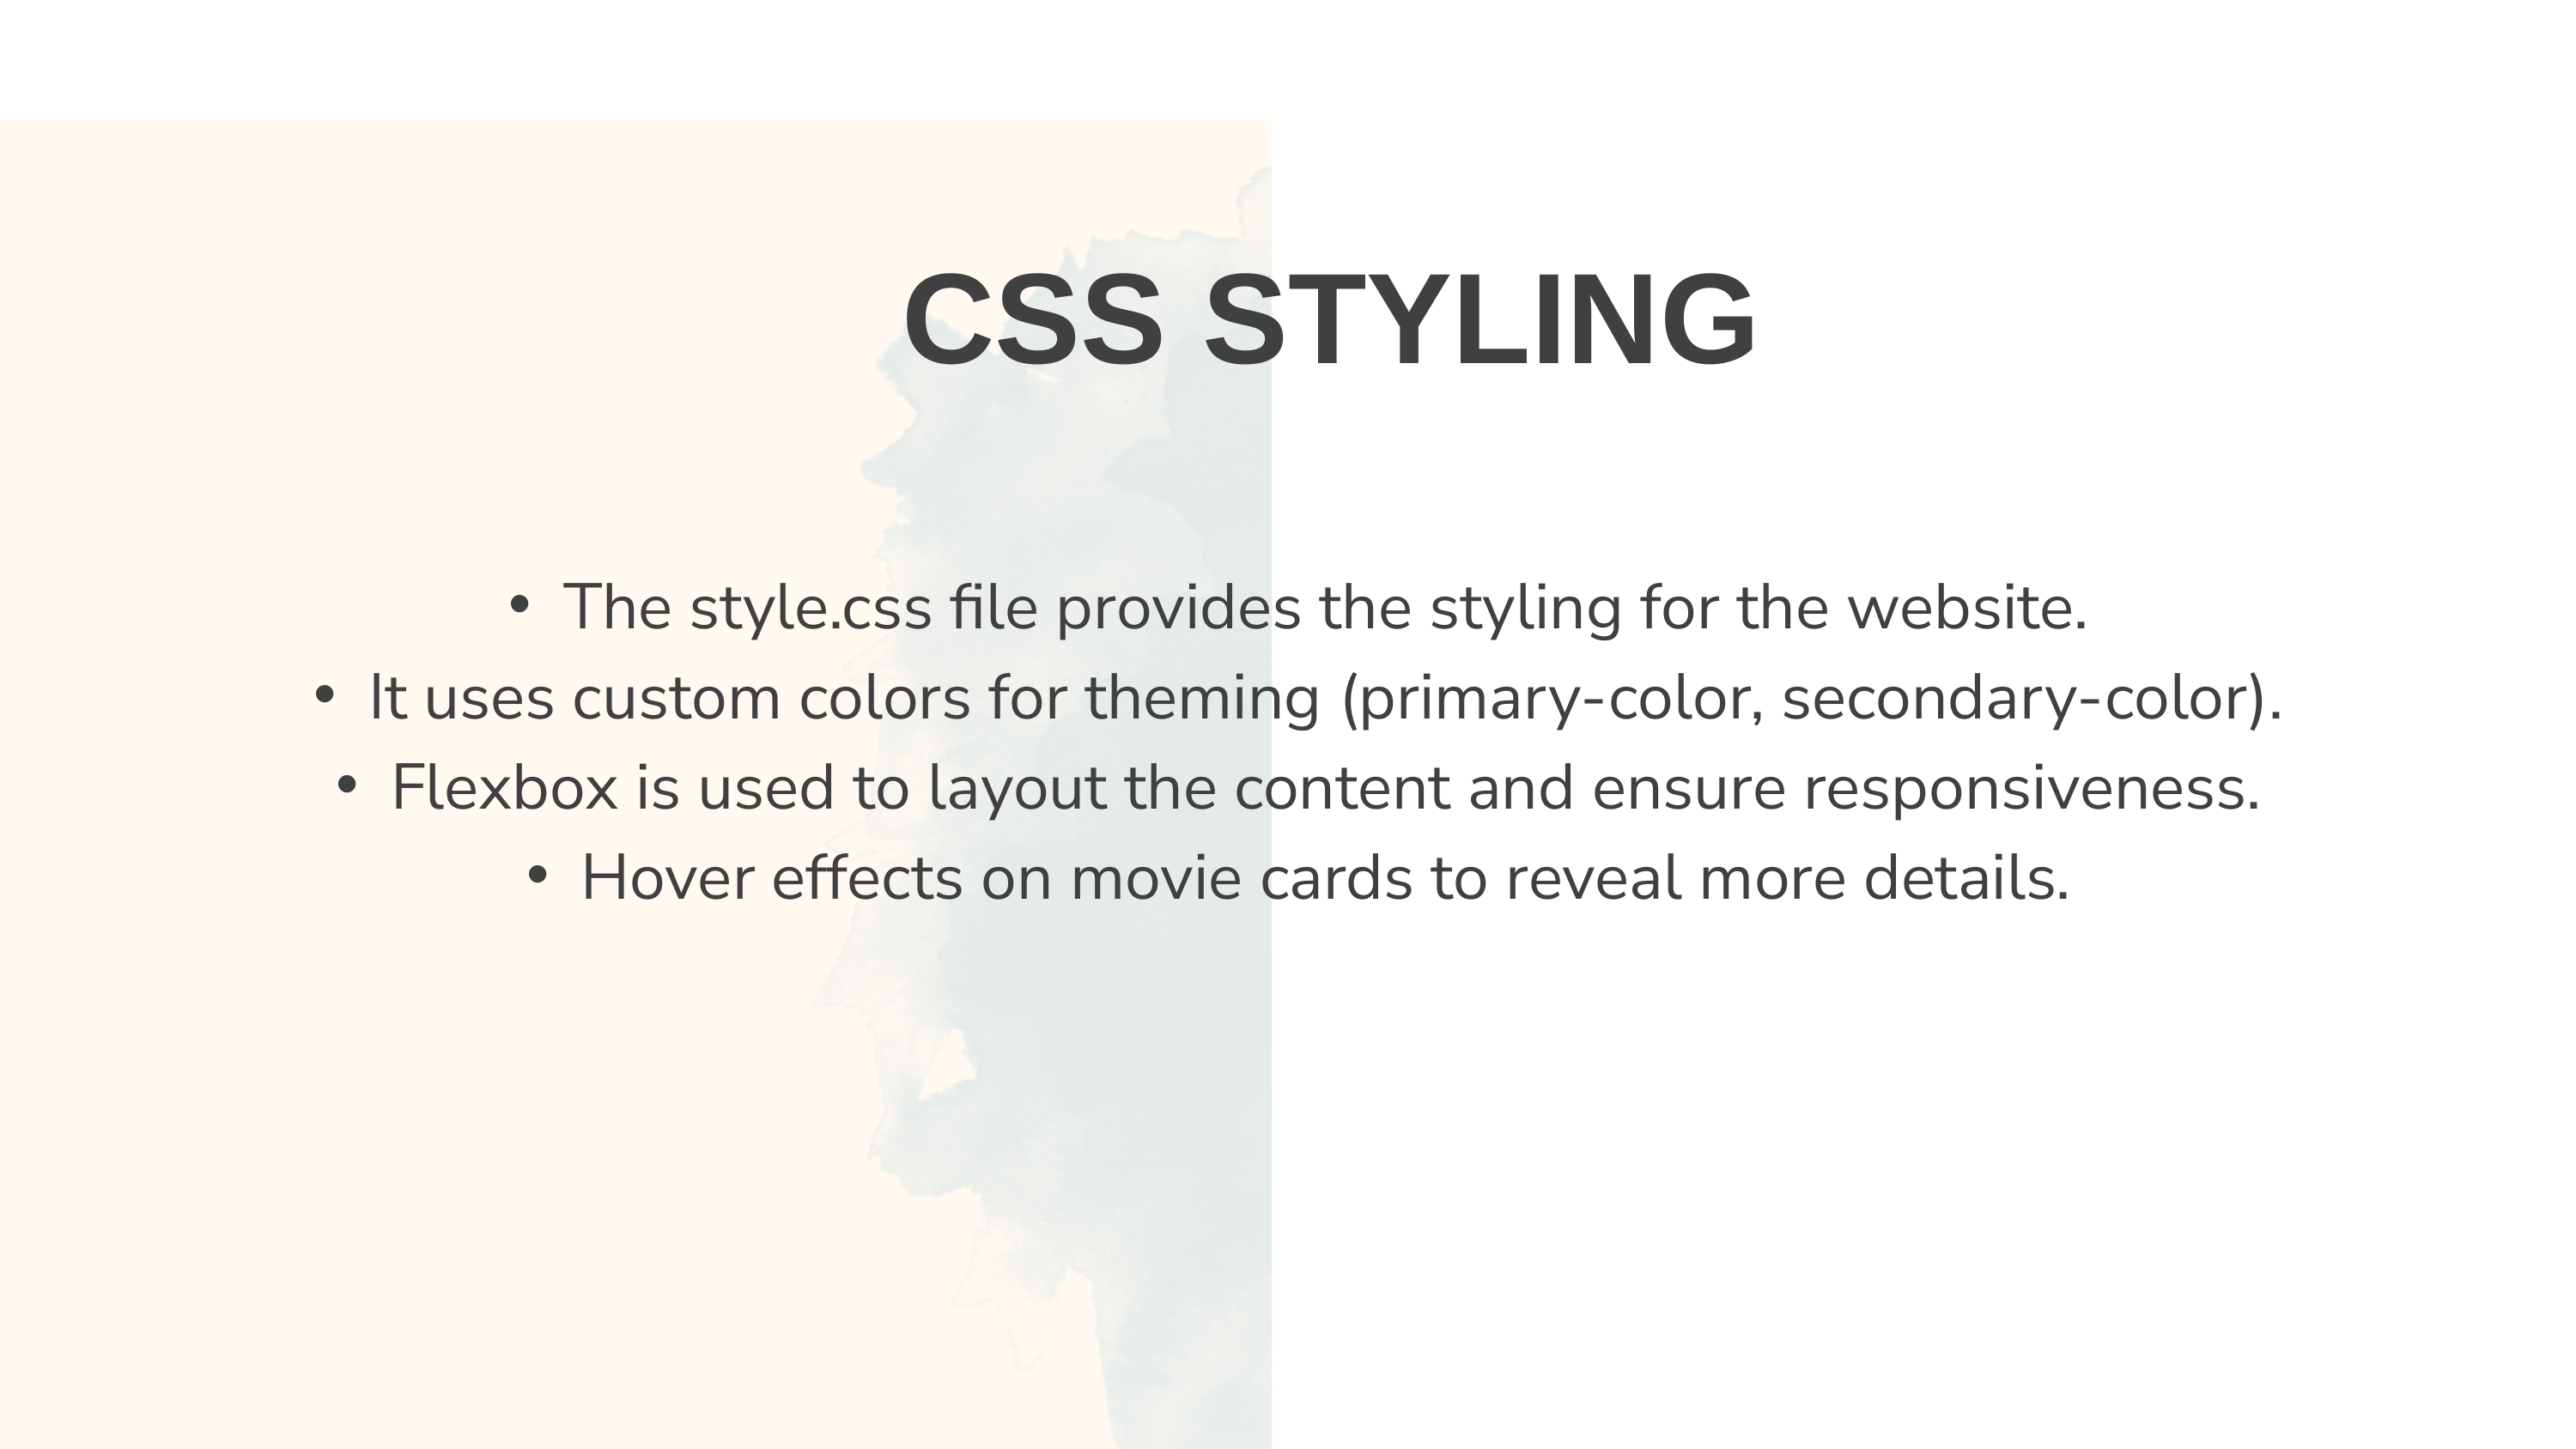

CSS STYLING
The style.css file provides the styling for the website.
It uses custom colors for theming (primary-color, secondary-color).
Flexbox is used to layout the content and ensure responsiveness.
Hover effects on movie cards to reveal more details.